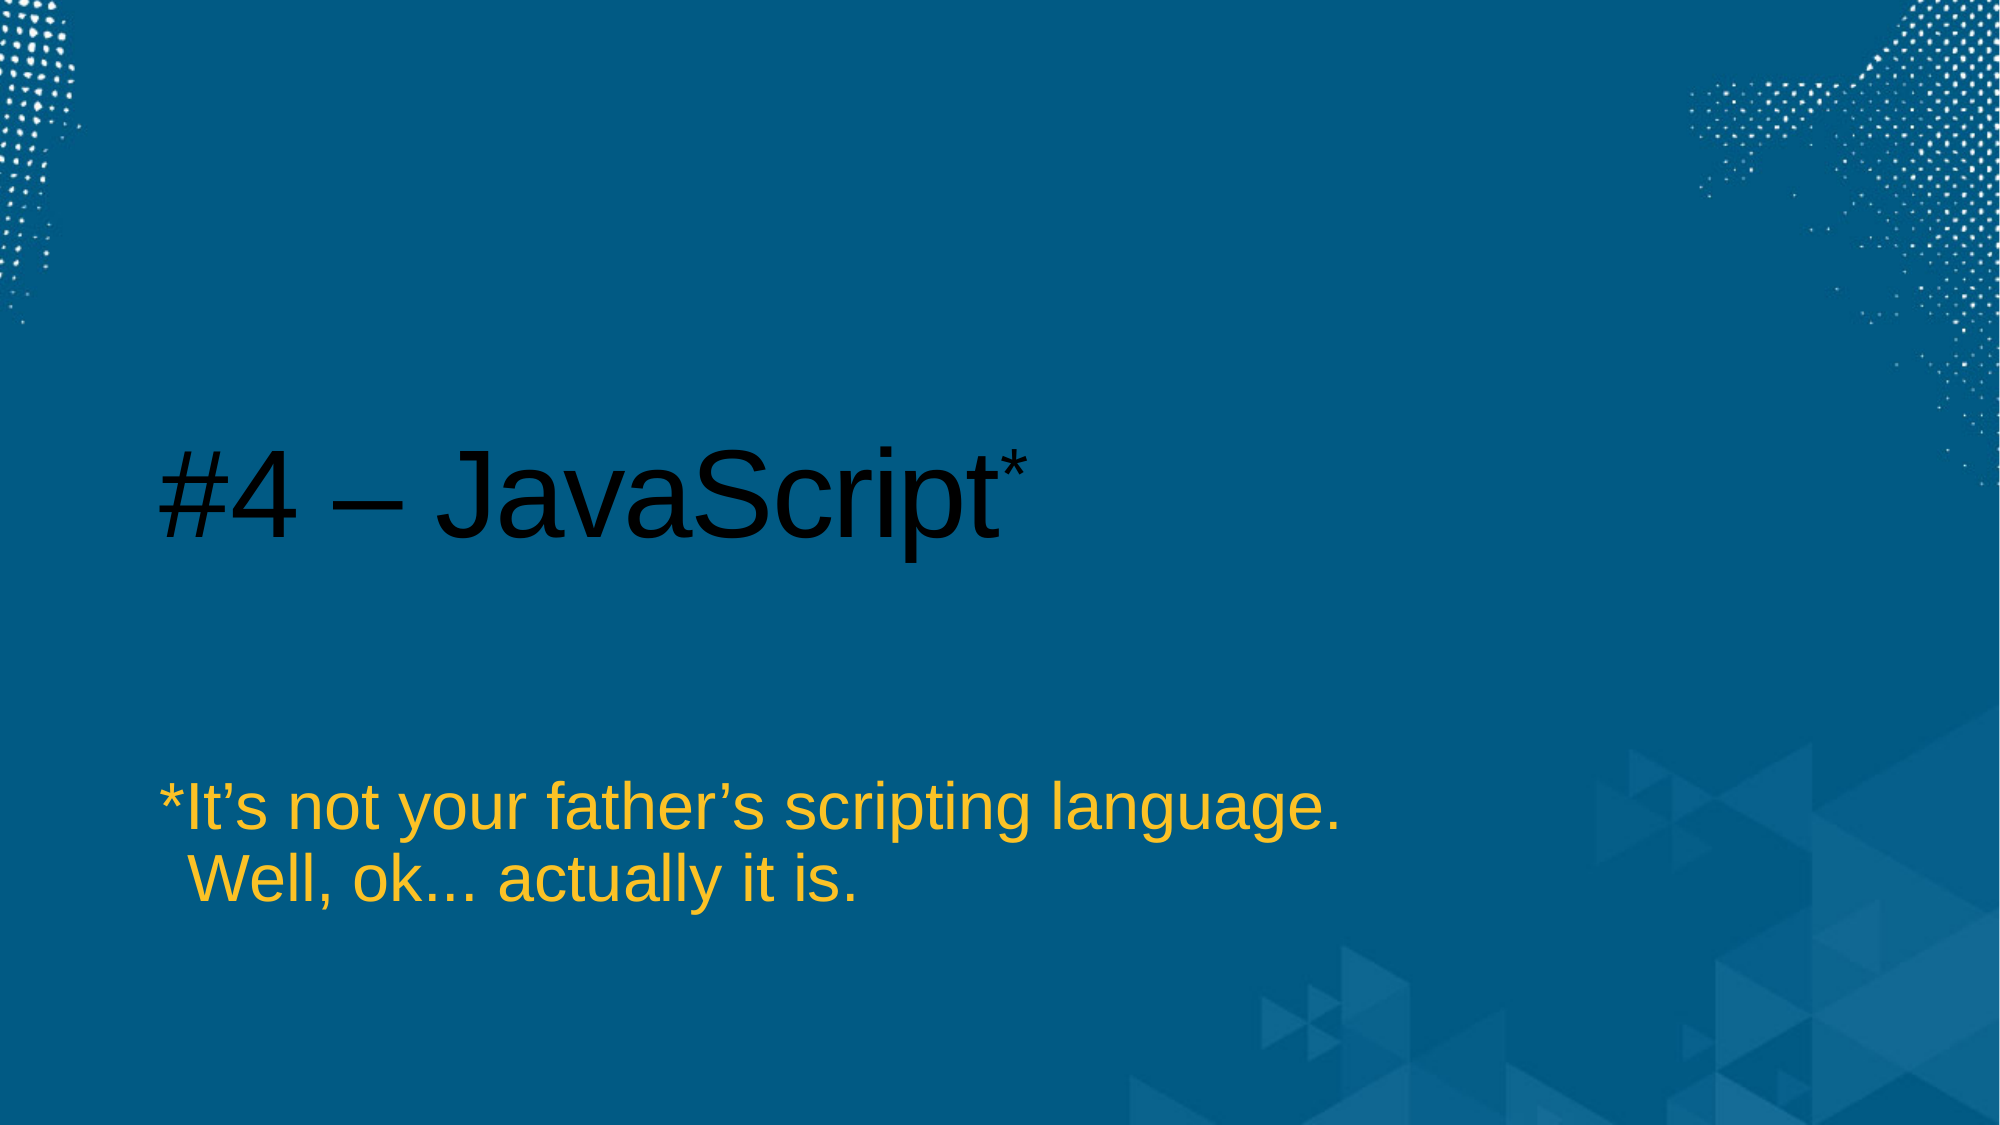

# #4 – JavaScript*
*It’s not your father’s scripting language.
Well, ok... actually it is.